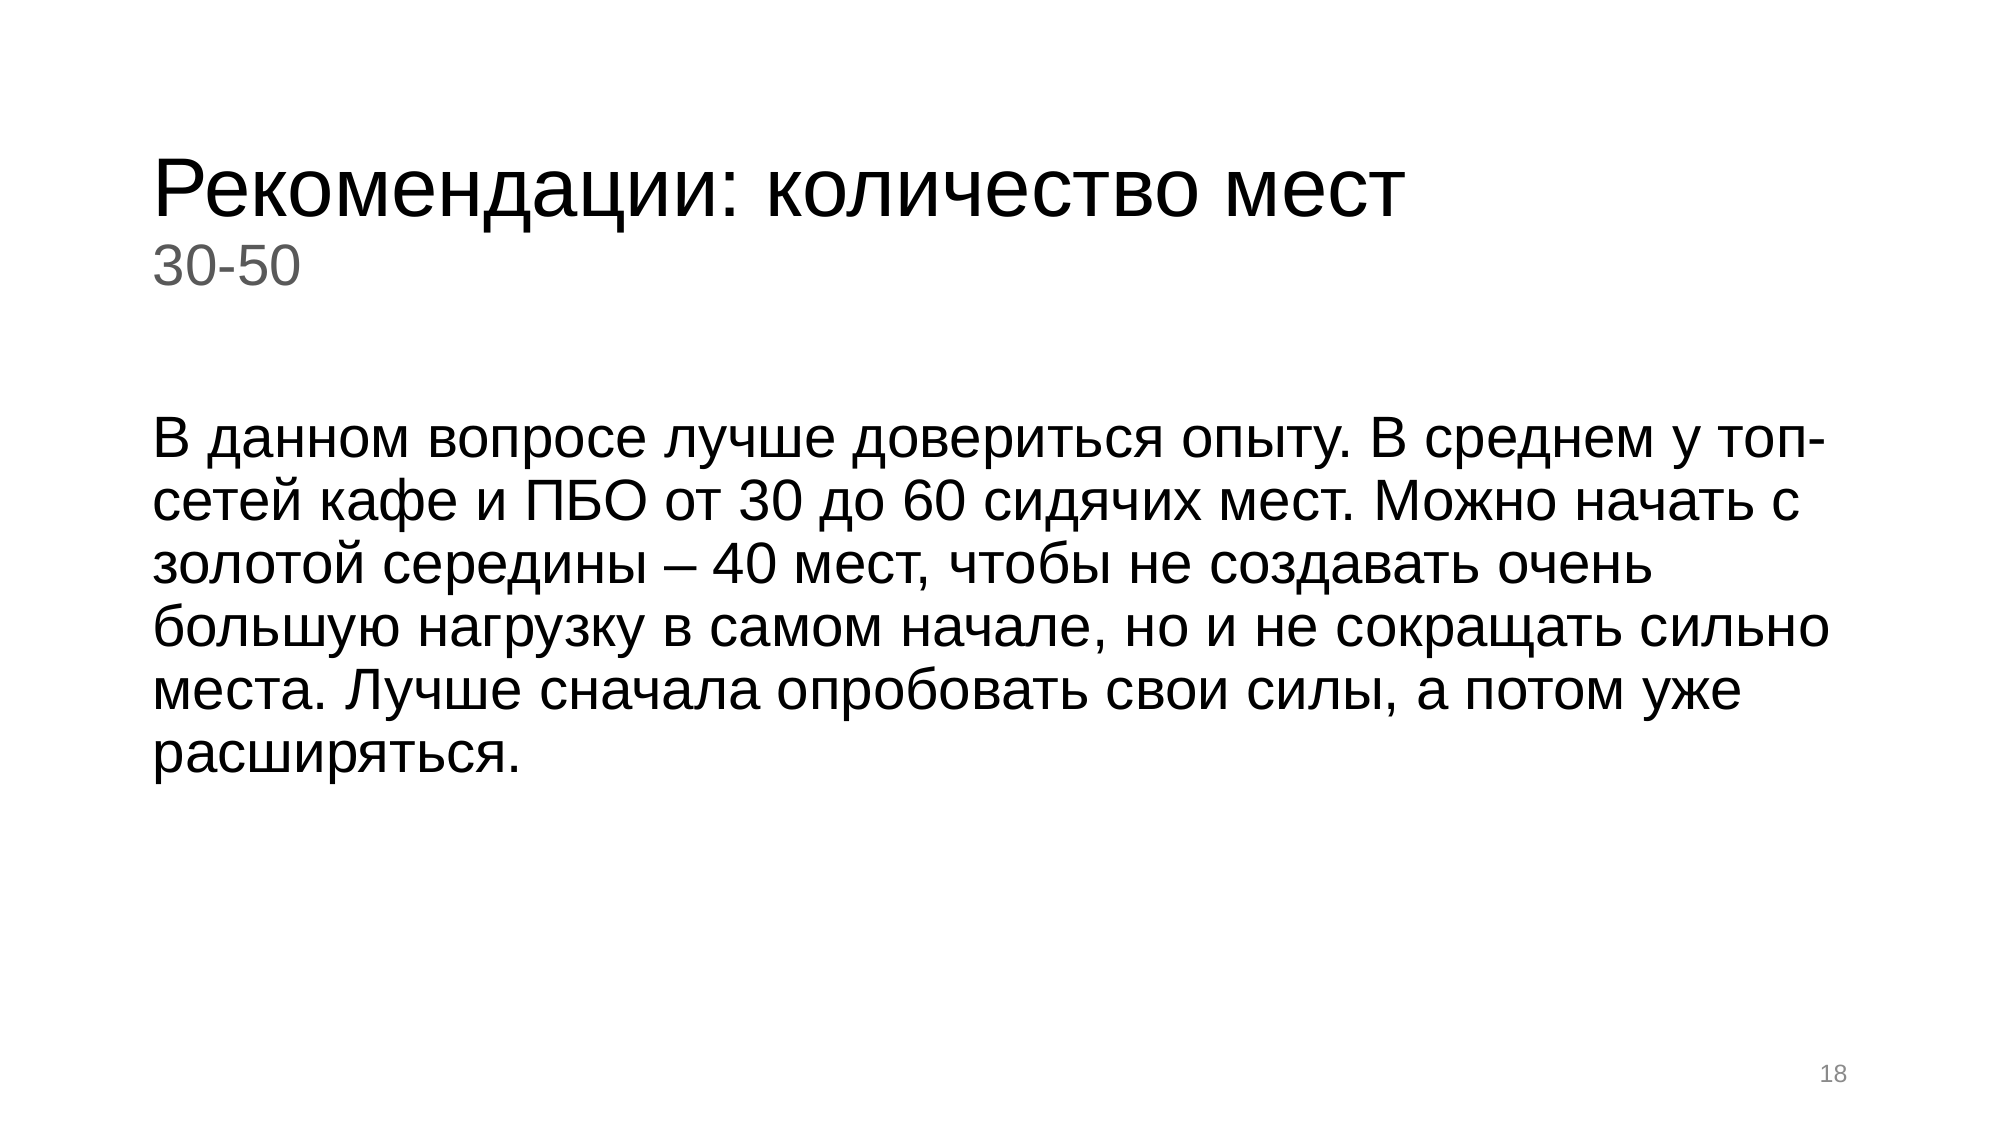

# Рекомендации: количество мест 30-50
В данном вопросе лучше довериться опыту. В среднем у топ-сетей кафе и ПБО от 30 до 60 сидячих мест. Можно начать с золотой середины – 40 мест, чтобы не создавать очень большую нагрузку в самом начале, но и не сокращать сильно места. Лучше сначала опробовать свои силы, а потом уже расширяться.

18